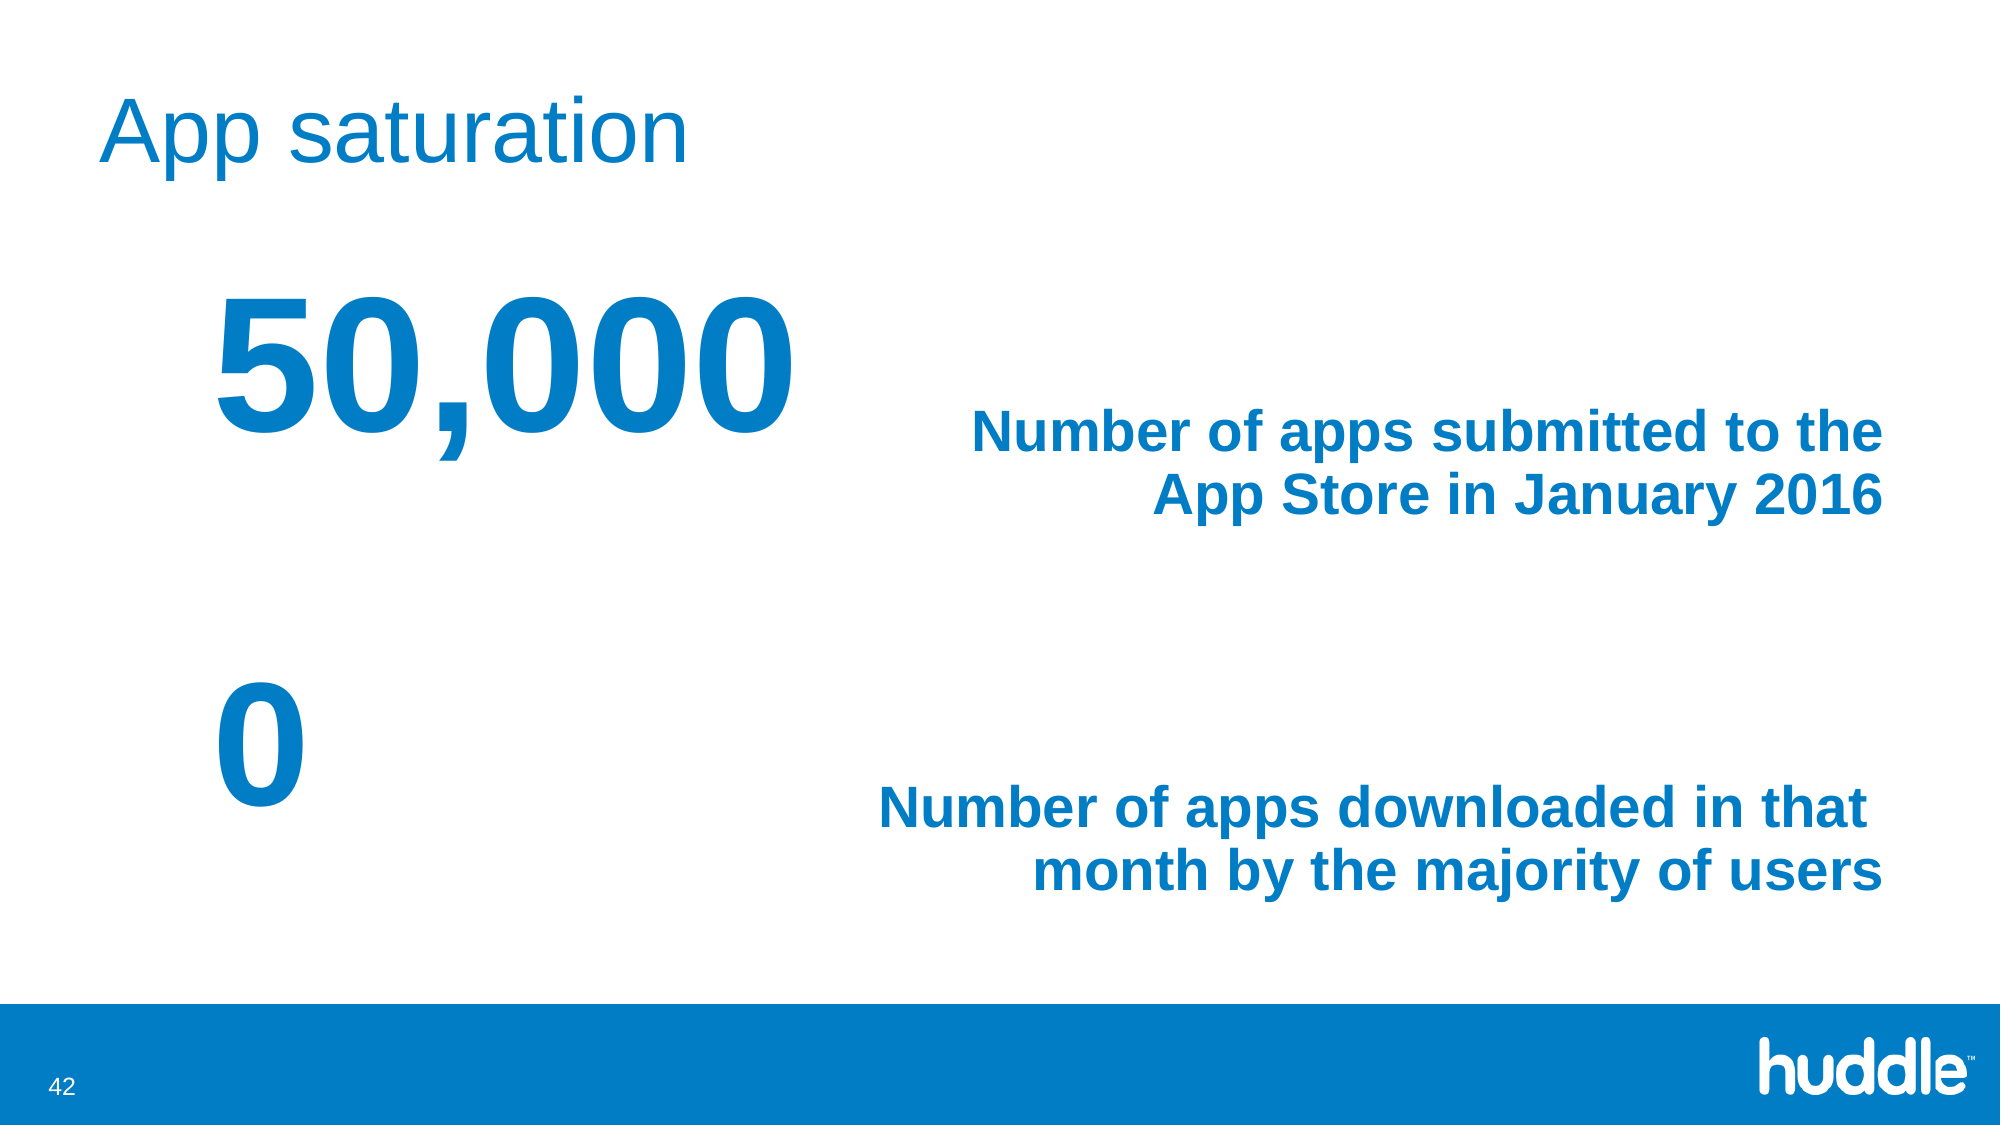

# App saturation
	50,000

	0

Number of apps submitted to the
	App Store in January 2016

Number of apps downloaded in that
	month by the majority of users